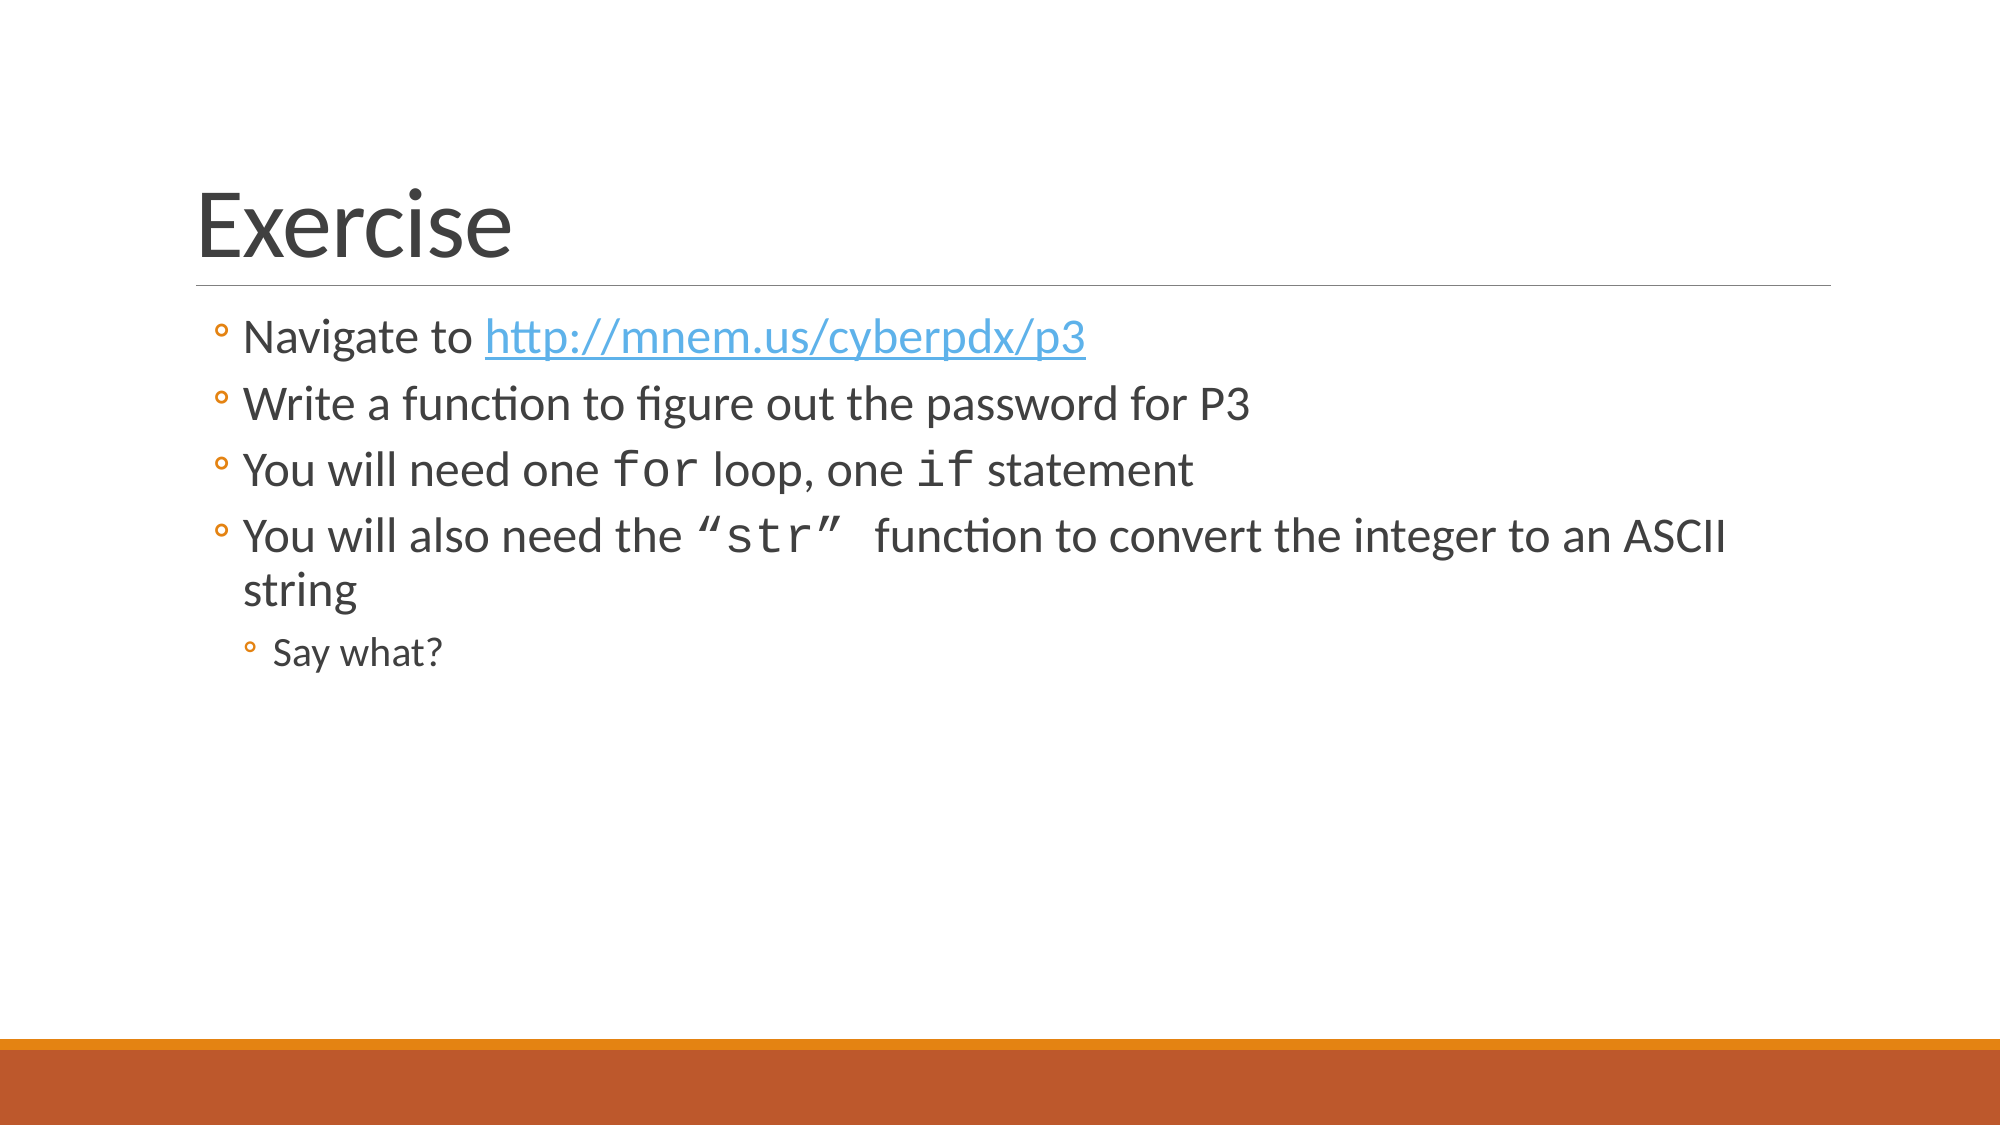

# Exercise
Navigate to http://mnem.us/cyberpdx/p3
Write a function to figure out the password for P3
You will need one for loop, one if statement
You will also need the “str” function to convert the integer to an ASCII string
Say what?